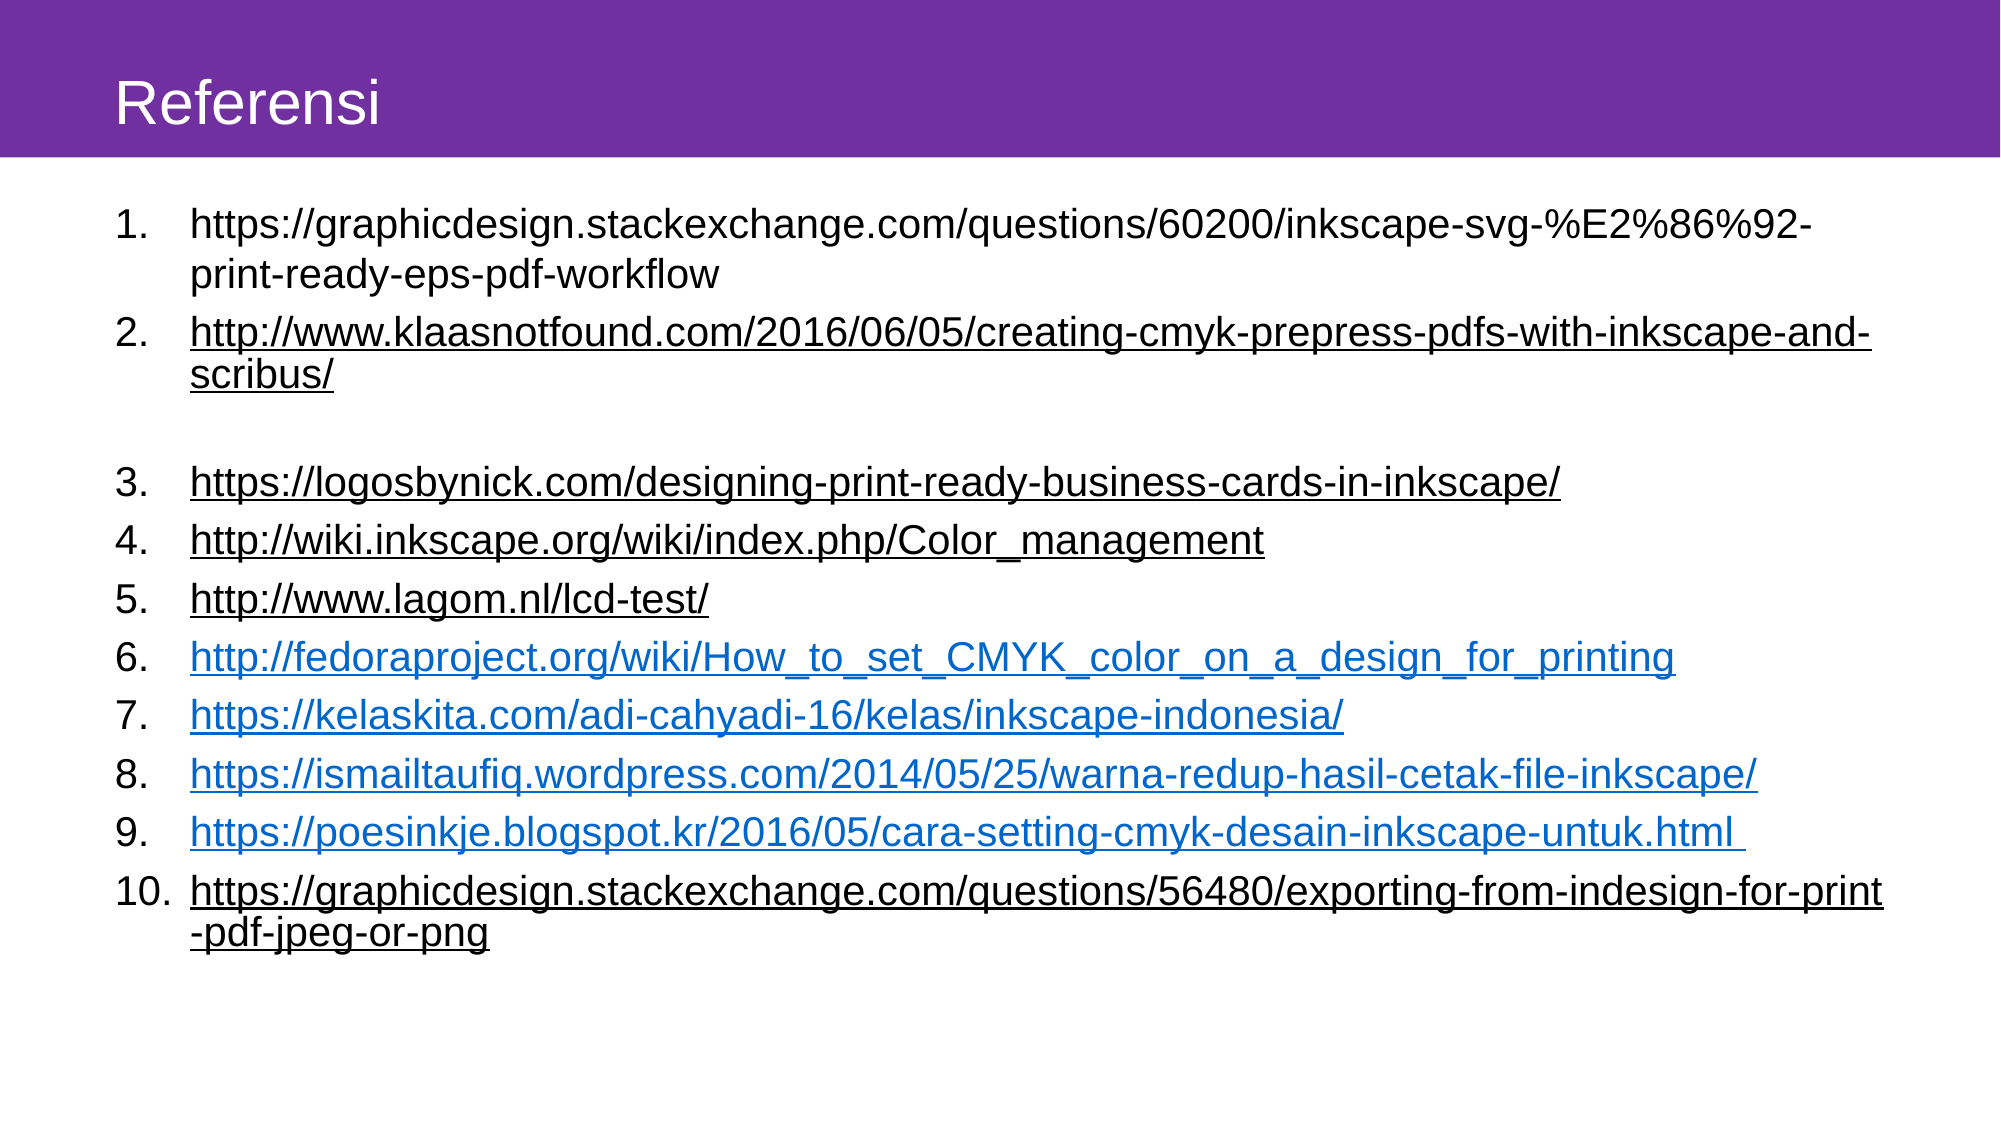

# Referensi
https://graphicdesign.stackexchange.com/questions/60200/inkscape-svg-%E2%86%92-print-ready-eps-pdf-workflow
http://www.klaasnotfound.com/2016/06/05/creating-cmyk-prepress-pdfs-with-inkscape-and-scribus/
https://logosbynick.com/designing-print-ready-business-cards-in-inkscape/
http://wiki.inkscape.org/wiki/index.php/Color_management
http://www.lagom.nl/lcd-test/
http://fedoraproject.org/wiki/How_to_set_CMYK_color_on_a_design_for_printing
https://kelaskita.com/adi-cahyadi-16/kelas/inkscape-indonesia/
https://ismailtaufiq.wordpress.com/2014/05/25/warna-redup-hasil-cetak-file-inkscape/
https://poesinkje.blogspot.kr/2016/05/cara-setting-cmyk-desain-inkscape-untuk.html
https://graphicdesign.stackexchange.com/questions/56480/exporting-from-indesign-for-print-pdf-jpeg-or-png